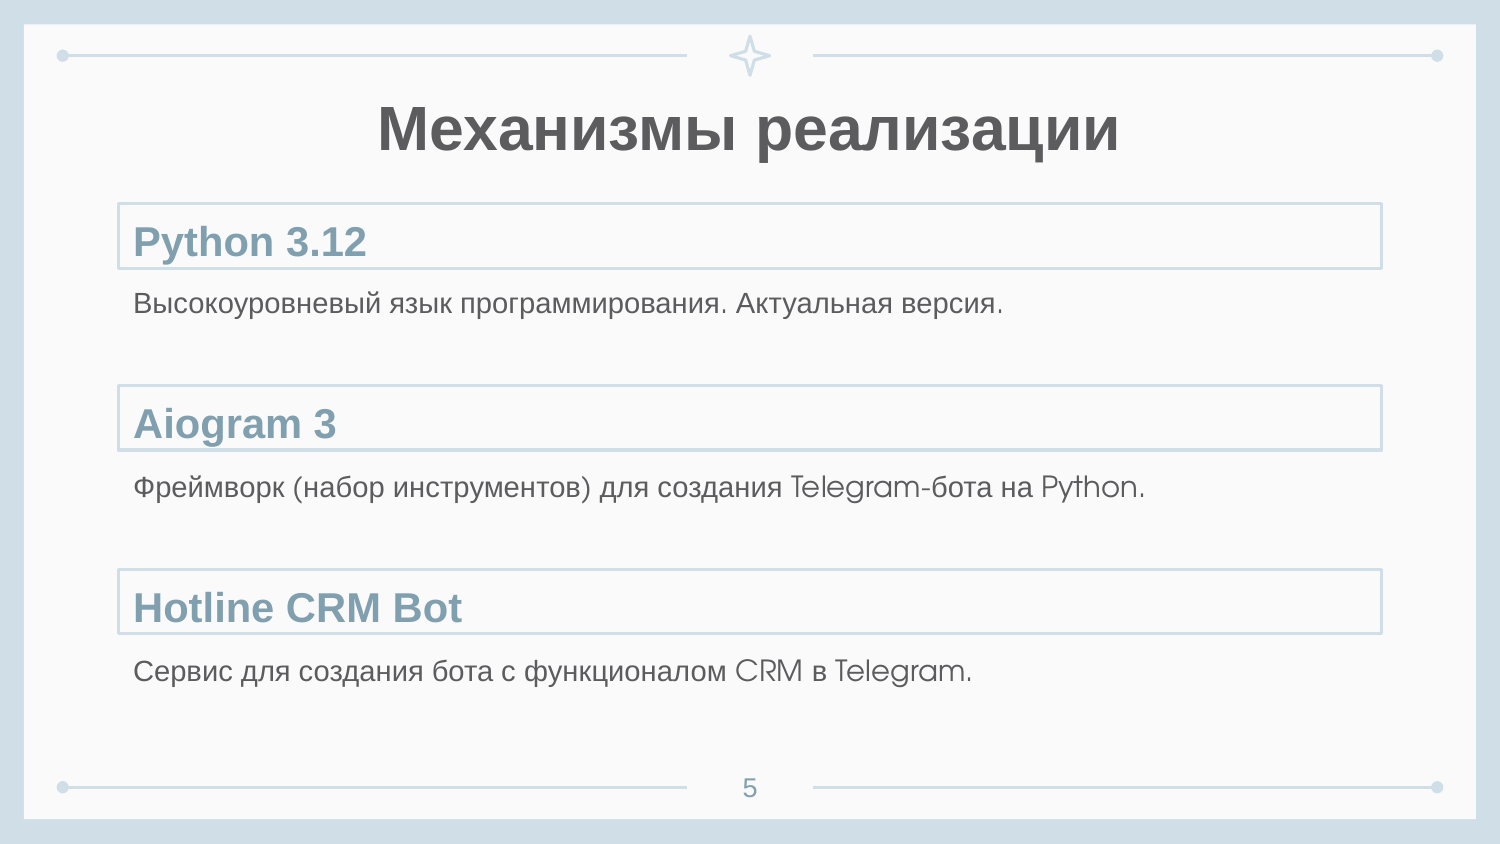

# Механизмы реализации
Python 3.12
Высокоуровневый язык программирования. Актуальная версия.
Aiogram 3
Фреймворк (набор инструментов) для создания Telegram-бота на Python.
Hotline CRM Bot
Сервис для создания бота с функционалом CRM в Telegram.
5